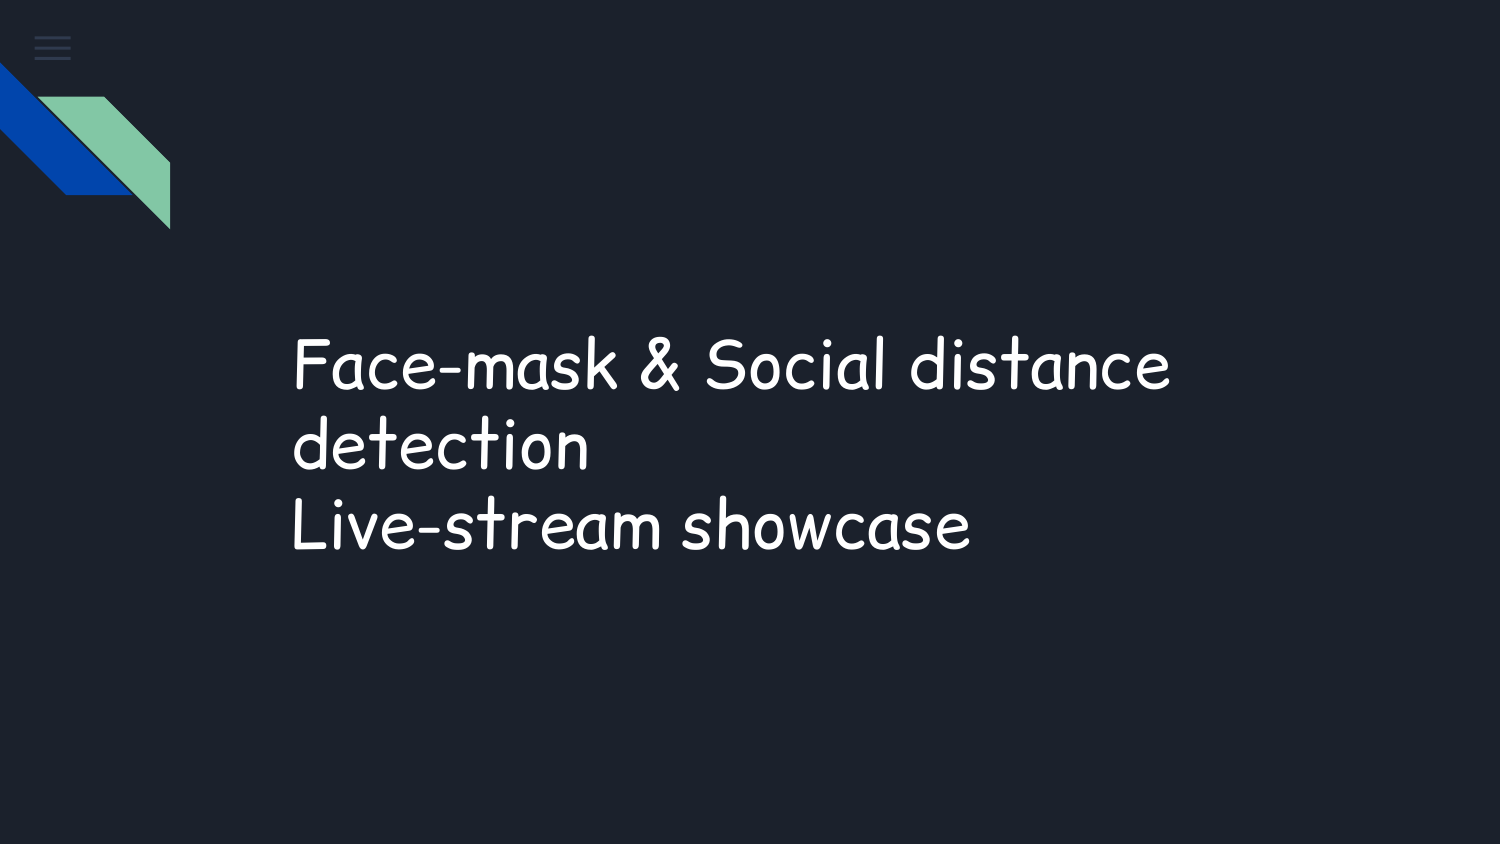

# Face-mask & Social distance detection
Live-stream showcase